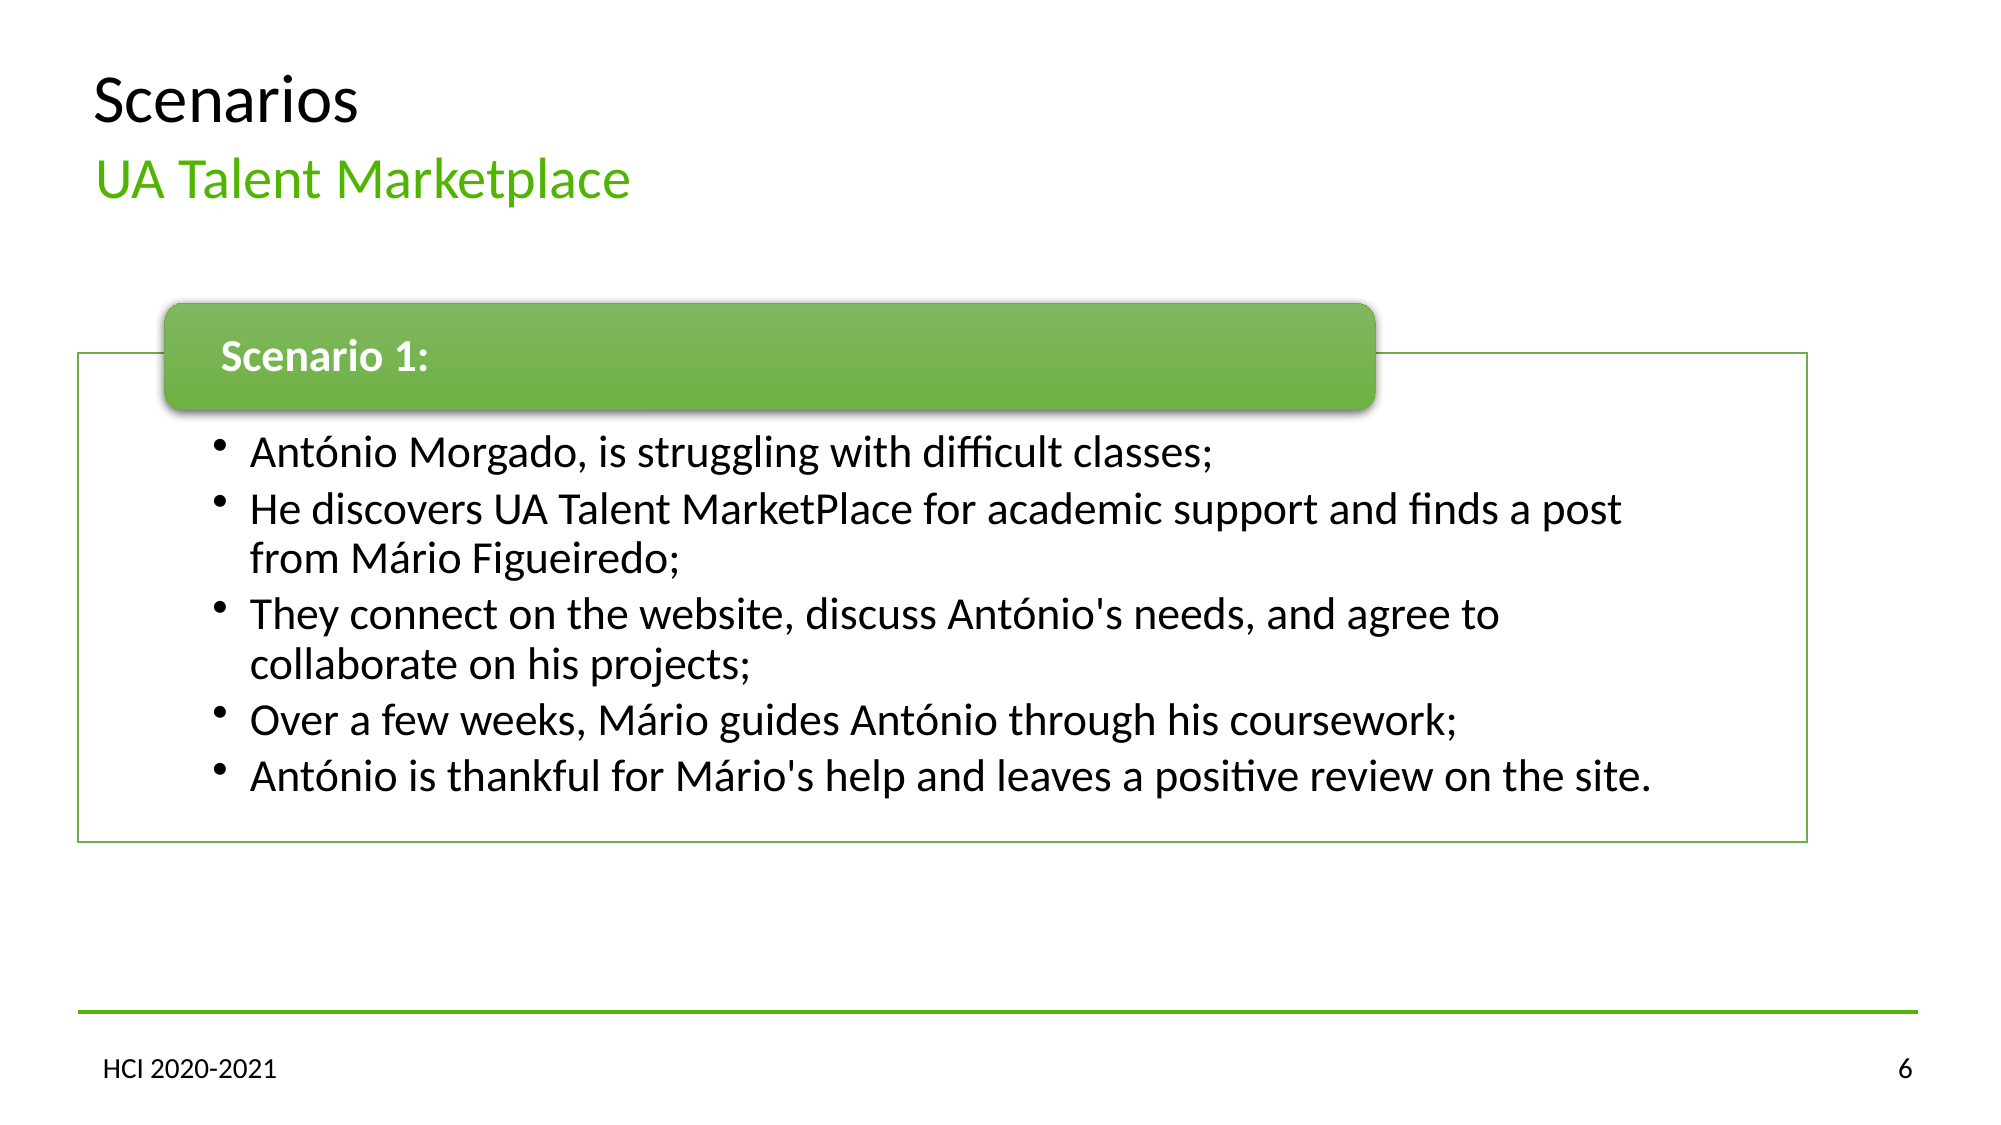

Scenarios
UA Talent Marketplace

António Morgado, is struggling with difficult classes;
He discovers UA Talent MarketPlace for academic support and finds a post from Mário Figueiredo;
They connect on the website, discuss António's needs, and agree to collaborate on his projects;
Over a few weeks, Mário guides António through his coursework;
António is thankful for Mário's help and leaves a positive review on the site.
Scenario 1:
HCI 2020-2021
6